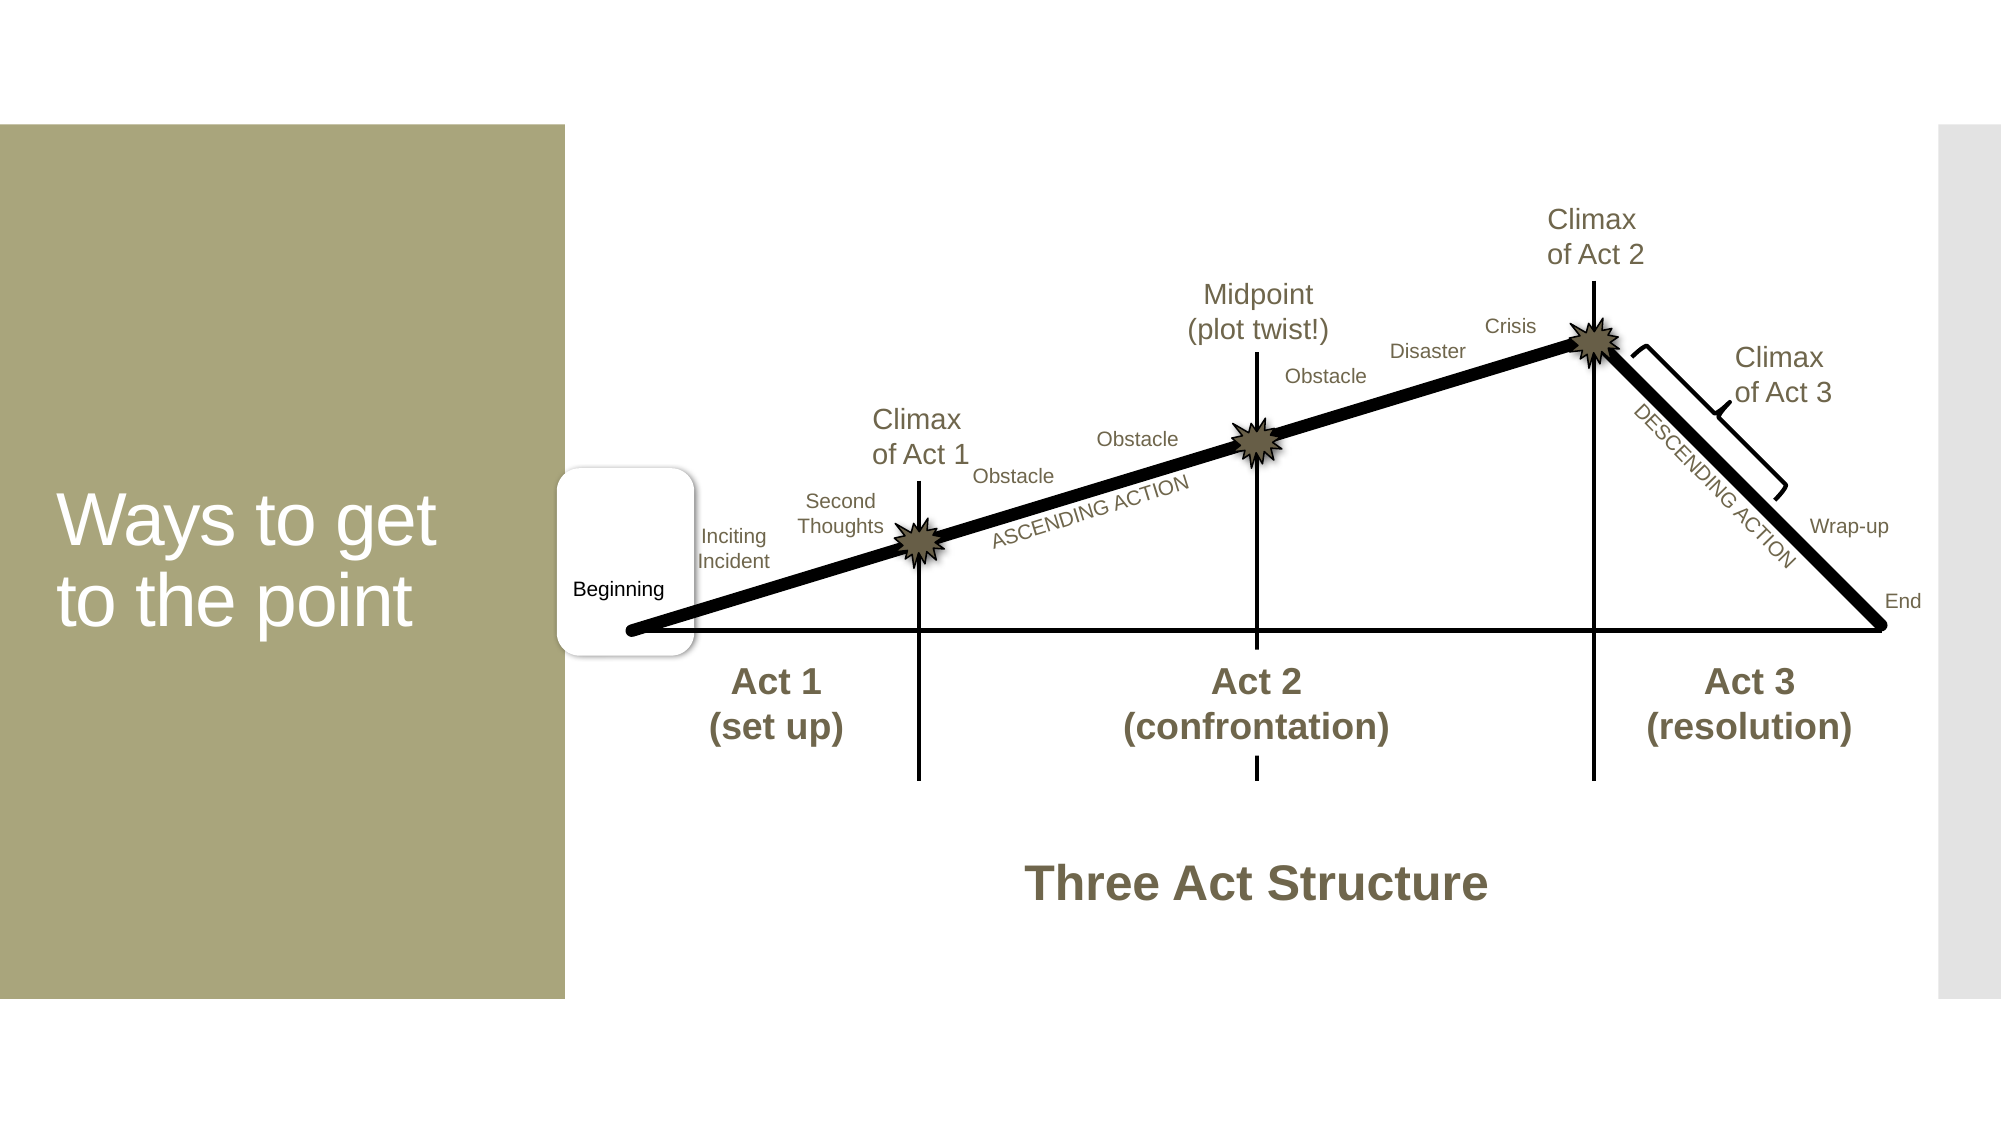

Ways to get to the point
Climax
of Act 2
Midpoint
(plot twist!)
Crisis

Climax
of Act 3
Disaster
Obstacle
Climax
of Act 1

Obstacle
Obstacle
DESCENDING ACTION

Second
Thoughts
ASCENDING ACTION
Wrap-up
Inciting
Incident

Beginning
End
Act 1
(set up)
Act 2
(confrontation)
Act 3
(resolution)
Three Act Structure